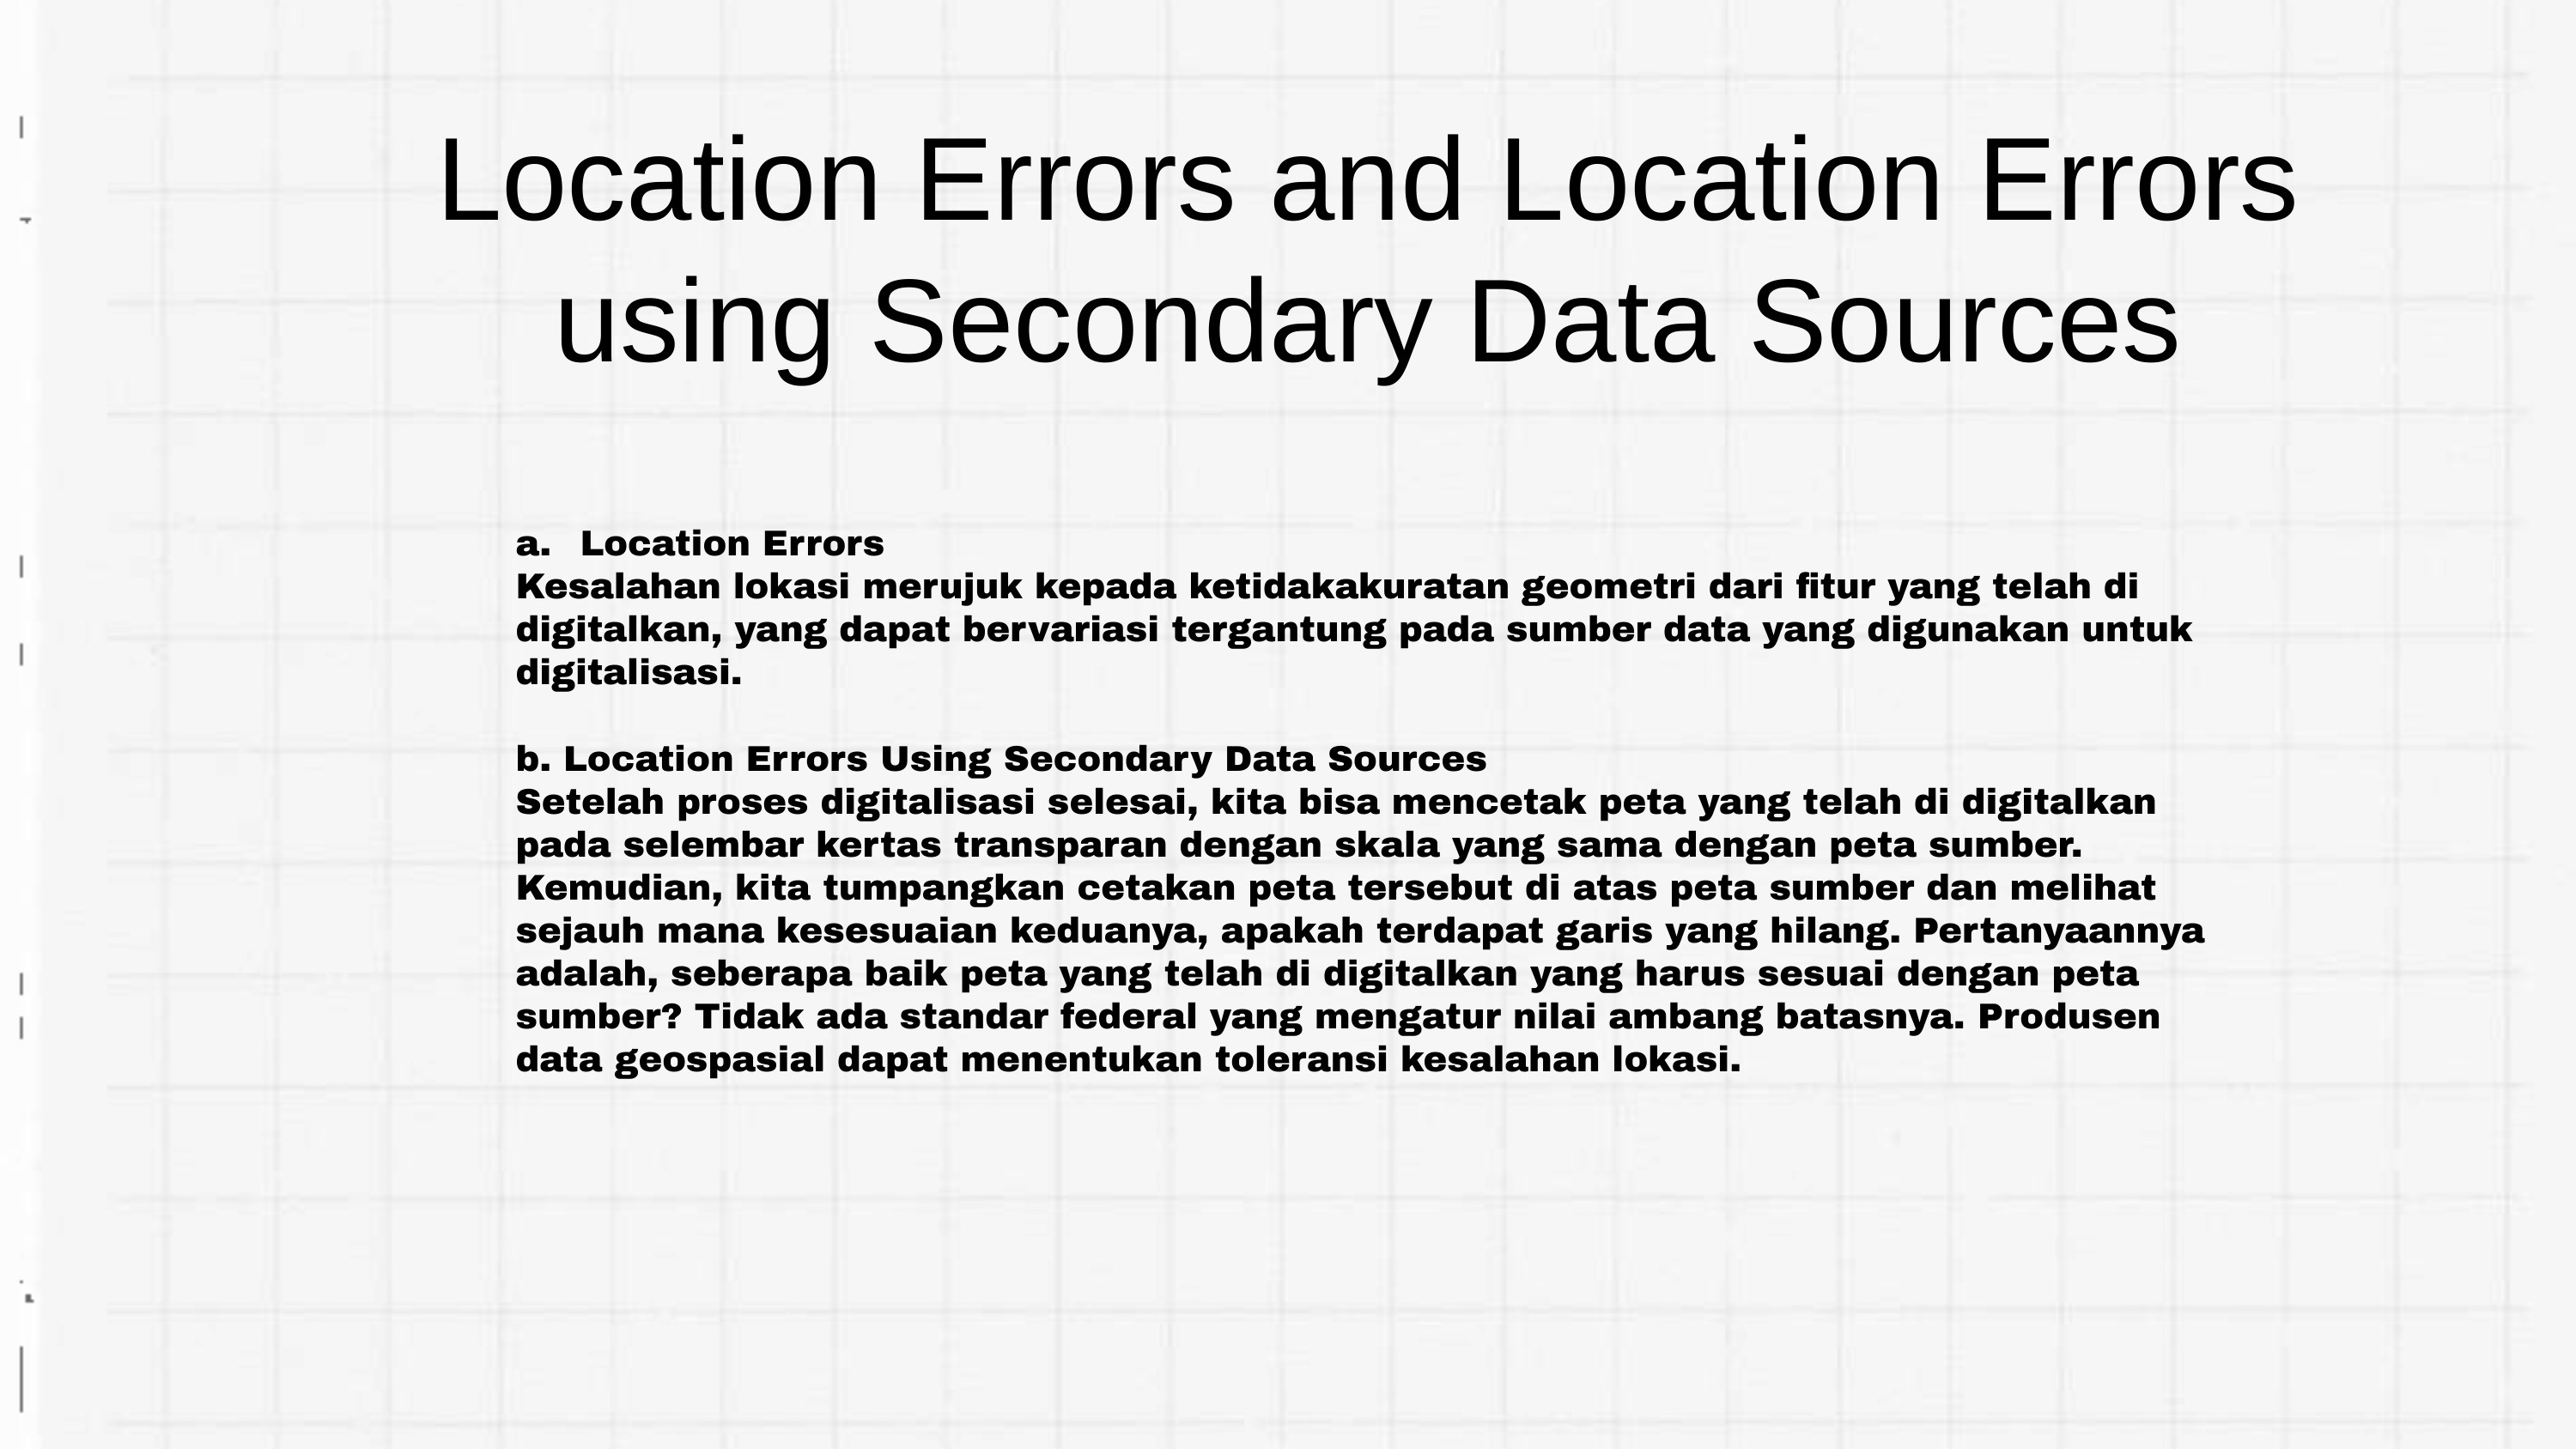

# Location Errors and Location Errors using Secondary Data Sources
Location Errors
Kesalahan lokasi merujuk kepada ketidakakuratan geometri dari fitur yang telah di digitalkan, yang dapat bervariasi tergantung pada sumber data yang digunakan untuk digitalisasi.

b. Location Errors Using Secondary Data Sources
Setelah proses digitalisasi selesai, kita bisa mencetak peta yang telah di digitalkan pada selembar kertas transparan dengan skala yang sama dengan peta sumber. Kemudian, kita tumpangkan cetakan peta tersebut di atas peta sumber dan melihat sejauh mana kesesuaian keduanya, apakah terdapat garis yang hilang. Pertanyaannya adalah, seberapa baik peta yang telah di digitalkan yang harus sesuai dengan peta sumber? Tidak ada standar federal yang mengatur nilai ambang batasnya. Produsen data geospasial dapat menentukan toleransi kesalahan lokasi.